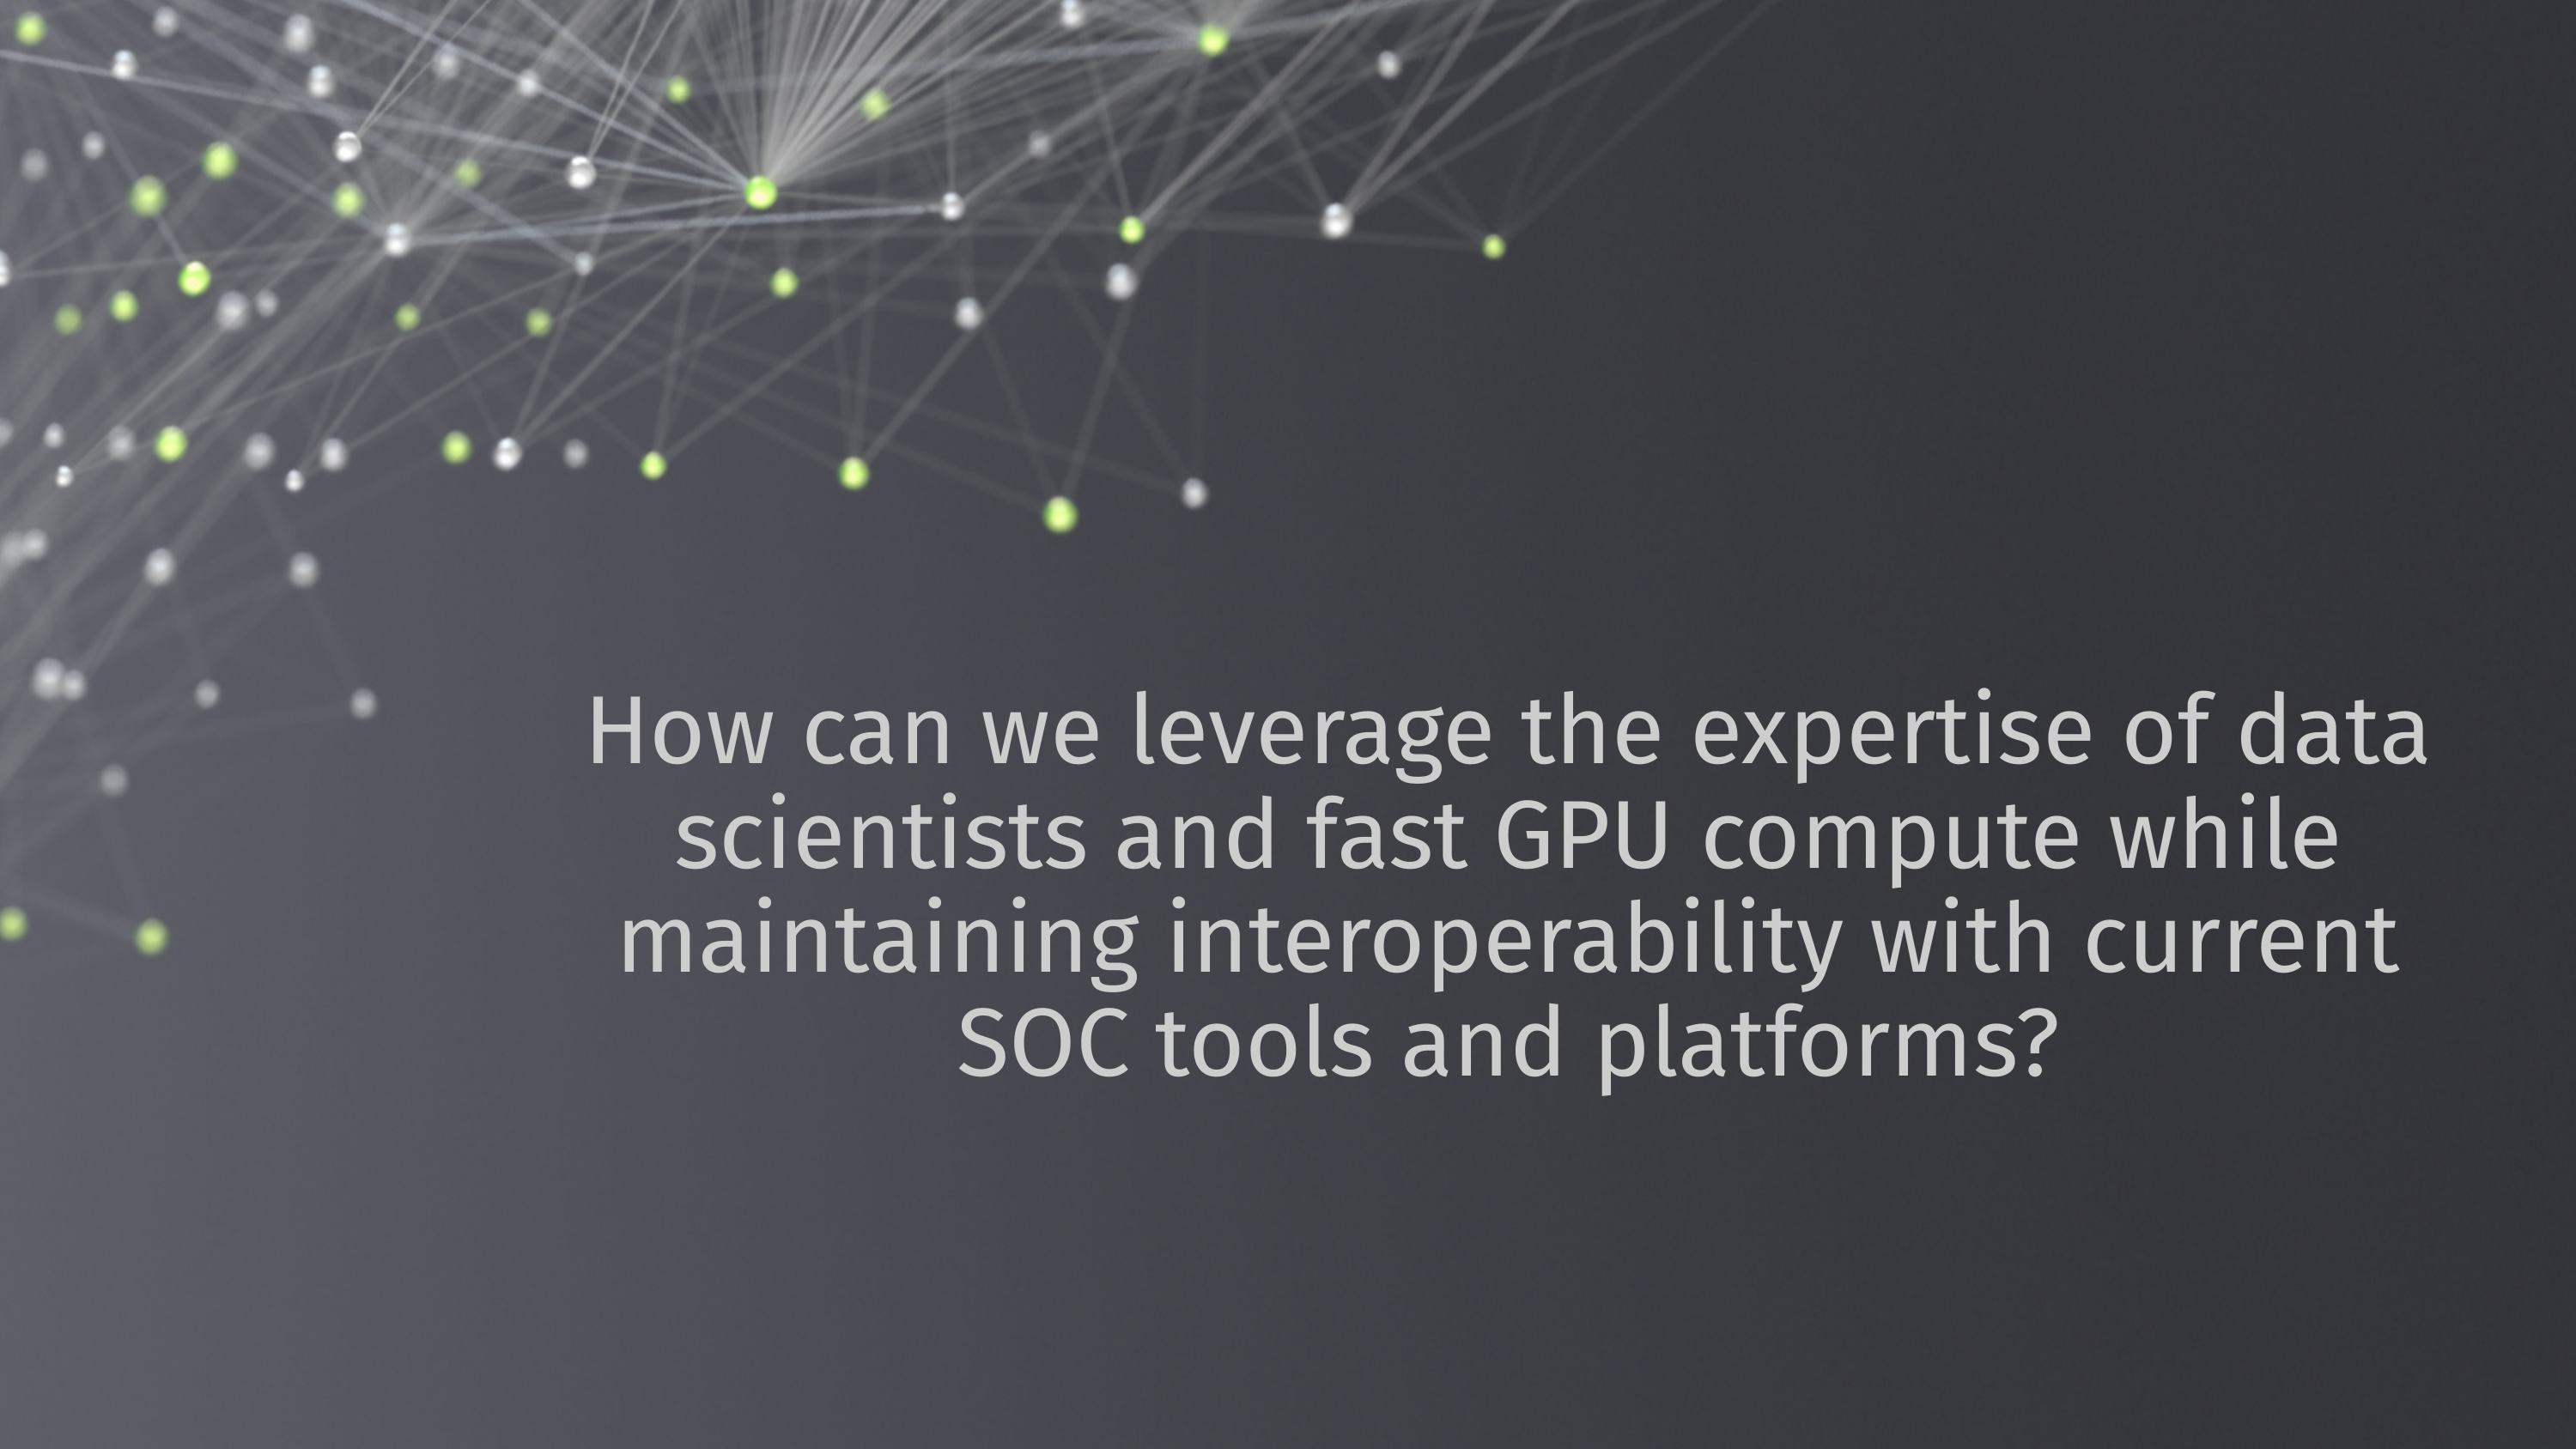

How can we leverage the expertise of data scientists and fast GPU compute while maintaining interoperability with current SOC tools and platforms?